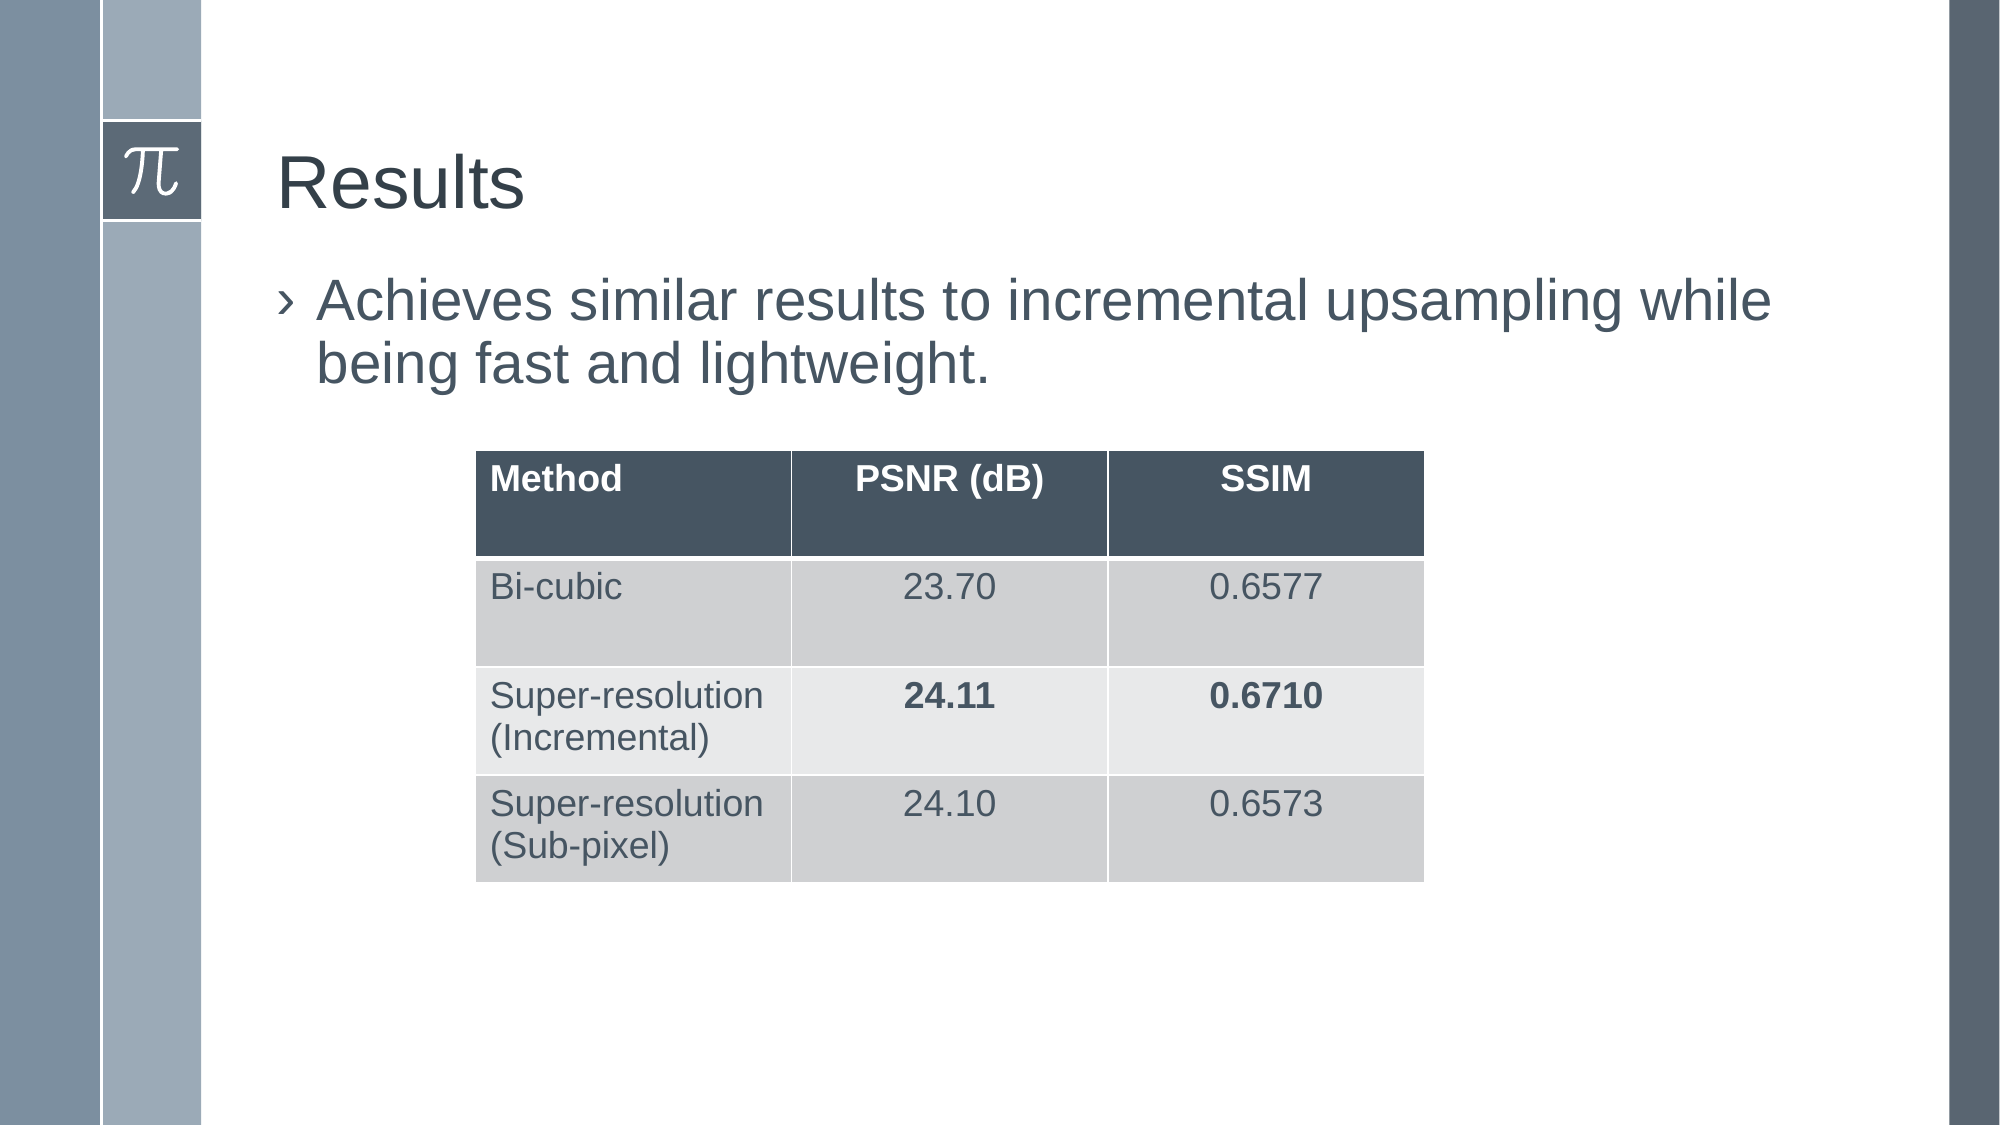

# Results
Achieves similar results to incremental upsampling while being fast and lightweight.
| Method | PSNR (dB) | SSIM |
| --- | --- | --- |
| Bi-cubic | 23.70 | 0.6577 |
| Super-resolution (Incremental) | 24.11 | 0.6710 |
| Super-resolution (Sub-pixel) | 24.10 | 0.6573 |